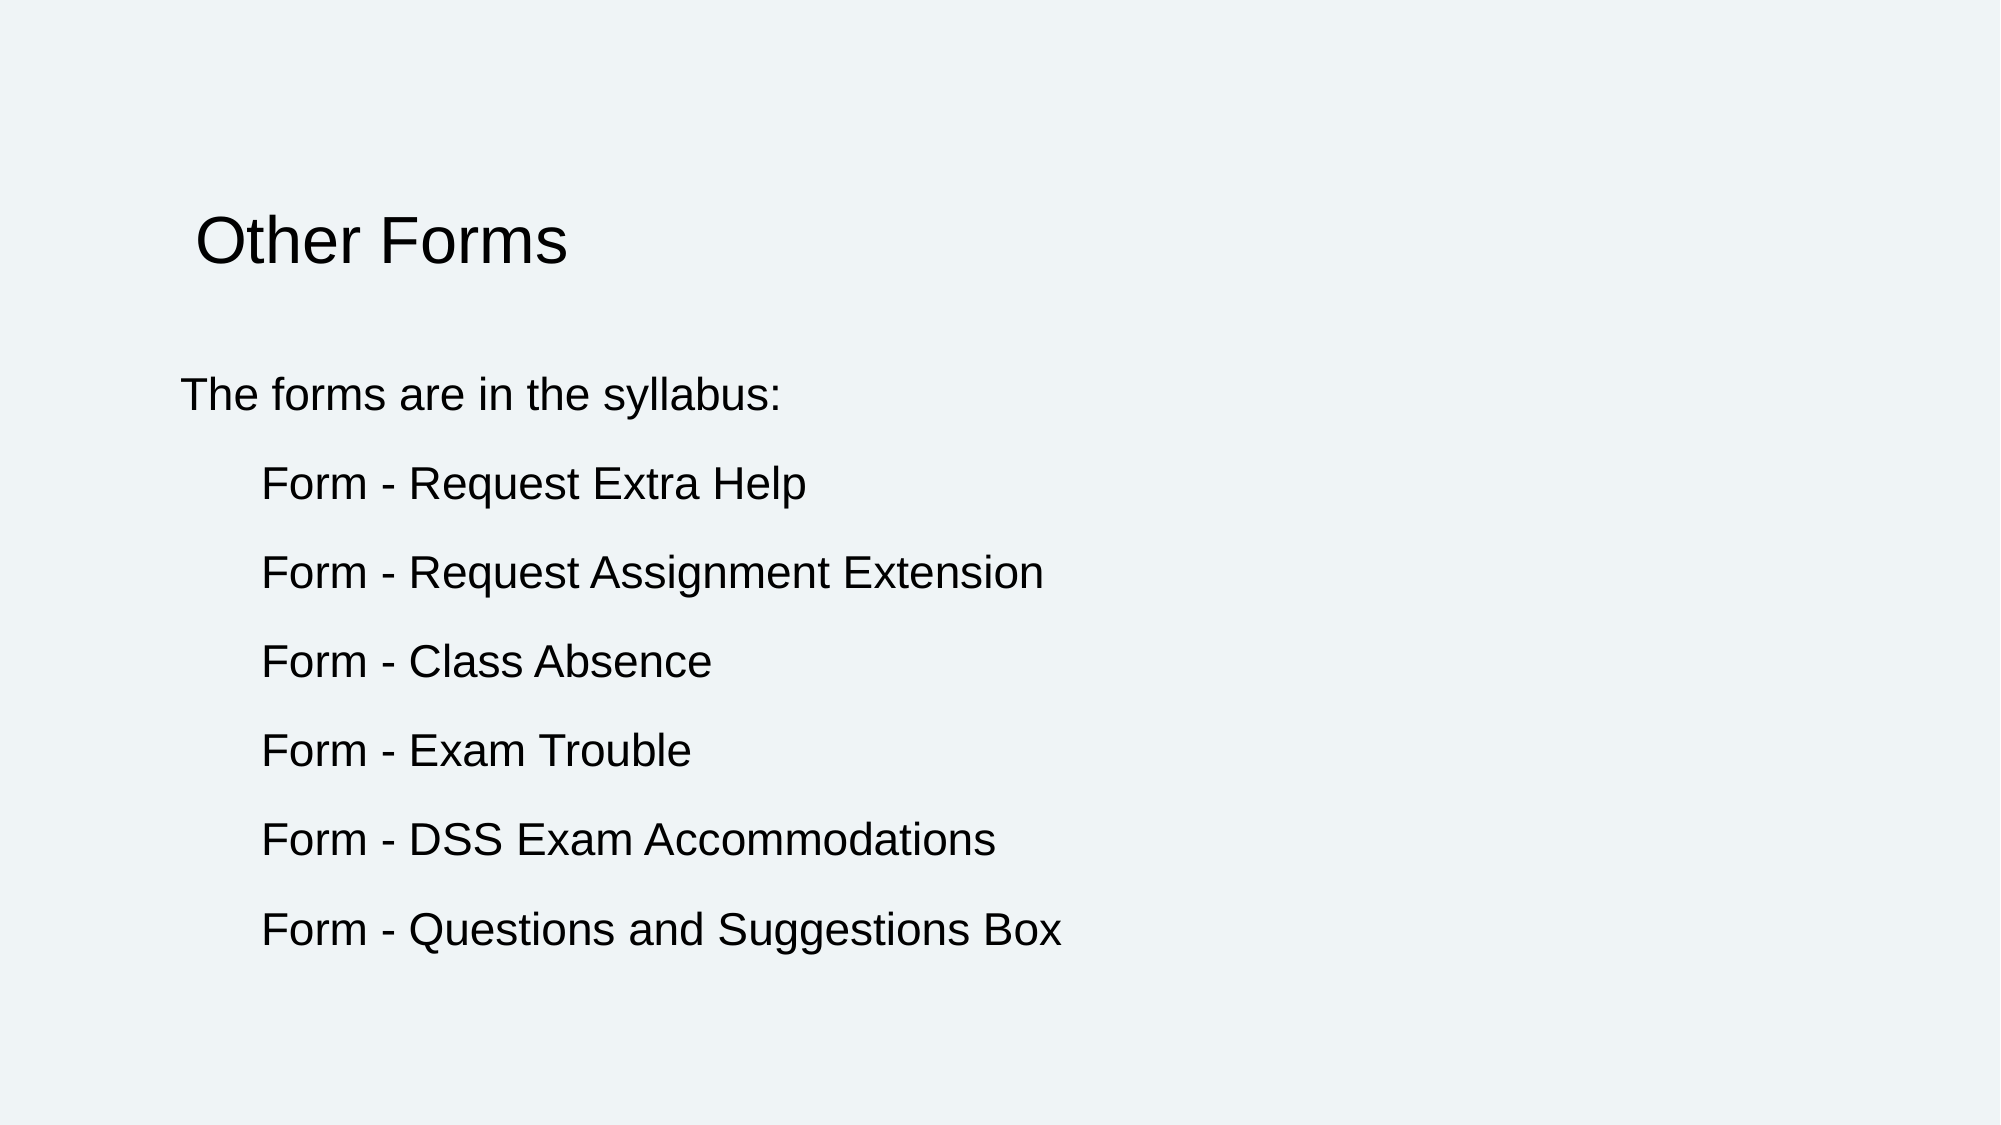

# Other Forms
The forms are in the syllabus:
Form - Request Extra Help
Form - Request Assignment Extension
Form - Class Absence
Form - Exam Trouble
Form - DSS Exam Accommodations
Form - Questions and Suggestions Box